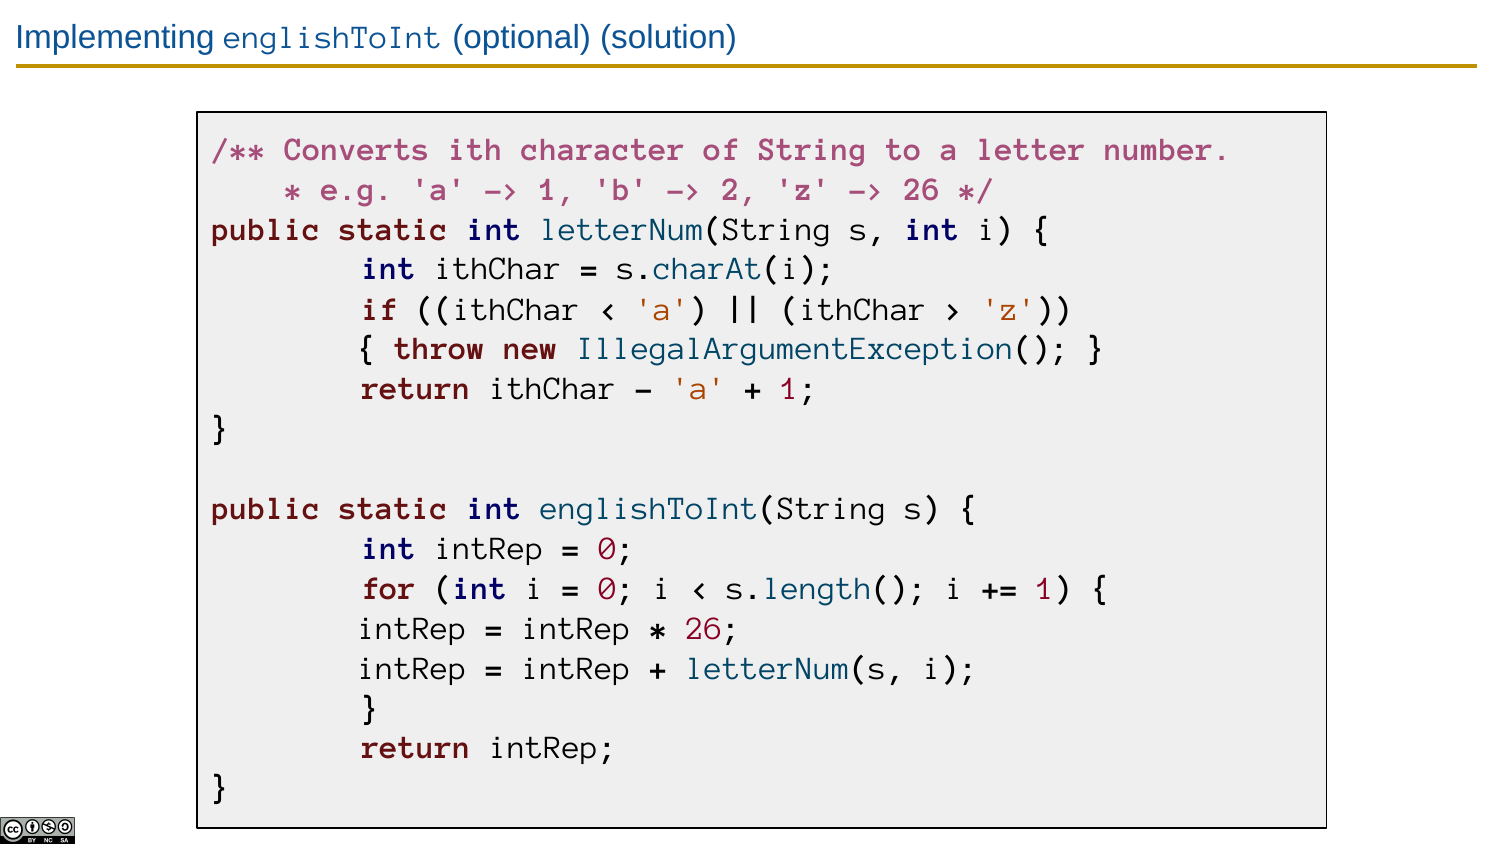

# Implementing englishToInt (optional) (solution)
/** Converts ith character of String to a letter number.
    * e.g. 'a' -> 1, 'b' -> 2, 'z' -> 26 */
public static int letterNum(String s, int i) {
	int ithChar = s.charAt(i);
	if ((ithChar < 'a') || (ithChar > 'z'))
        { throw new IllegalArgumentException(); }
	return ithChar - 'a' + 1;
}

public static int englishToInt(String s) {
	int intRep = 0;
	for (int i = 0; i < s.length(); i += 1) {
        intRep = intRep * 26;
        intRep = intRep + letterNum(s, i);
	}
	return intRep;
}